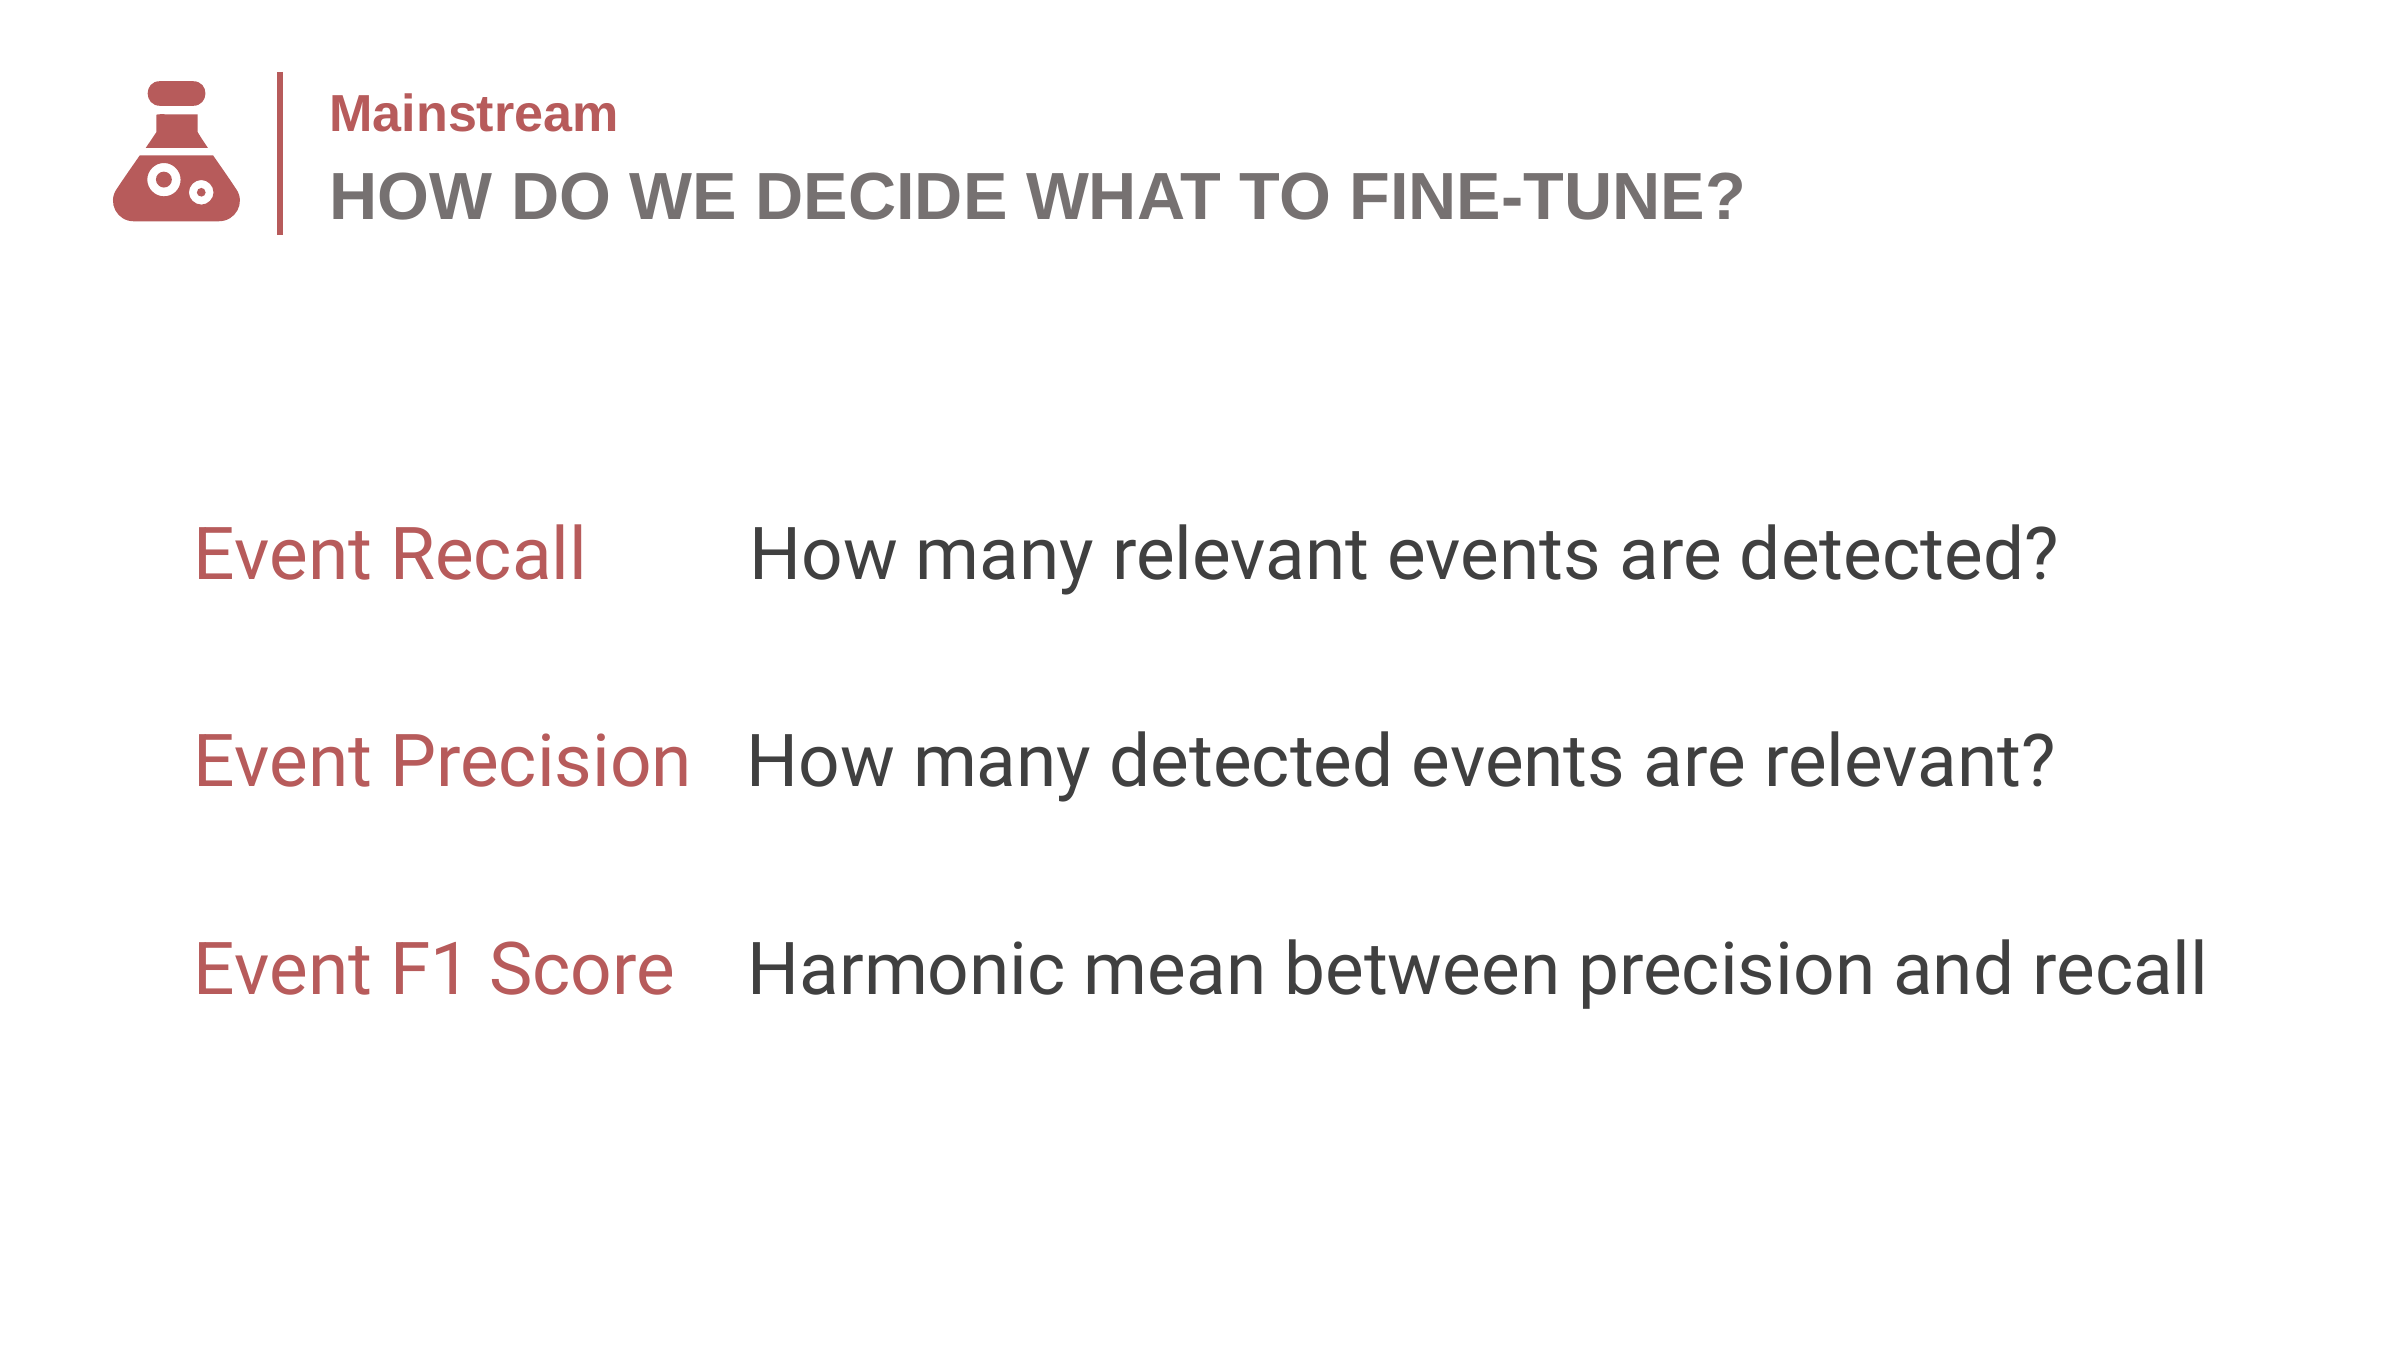

# Mainstream
HOW DO WE DECIDE WHAT TO FINE-TUNE?
Event Recall         How many relevant events are detected?

Event Precision   How many detected events are relevant?

Event F1 Score    Harmonic mean between precision and recall